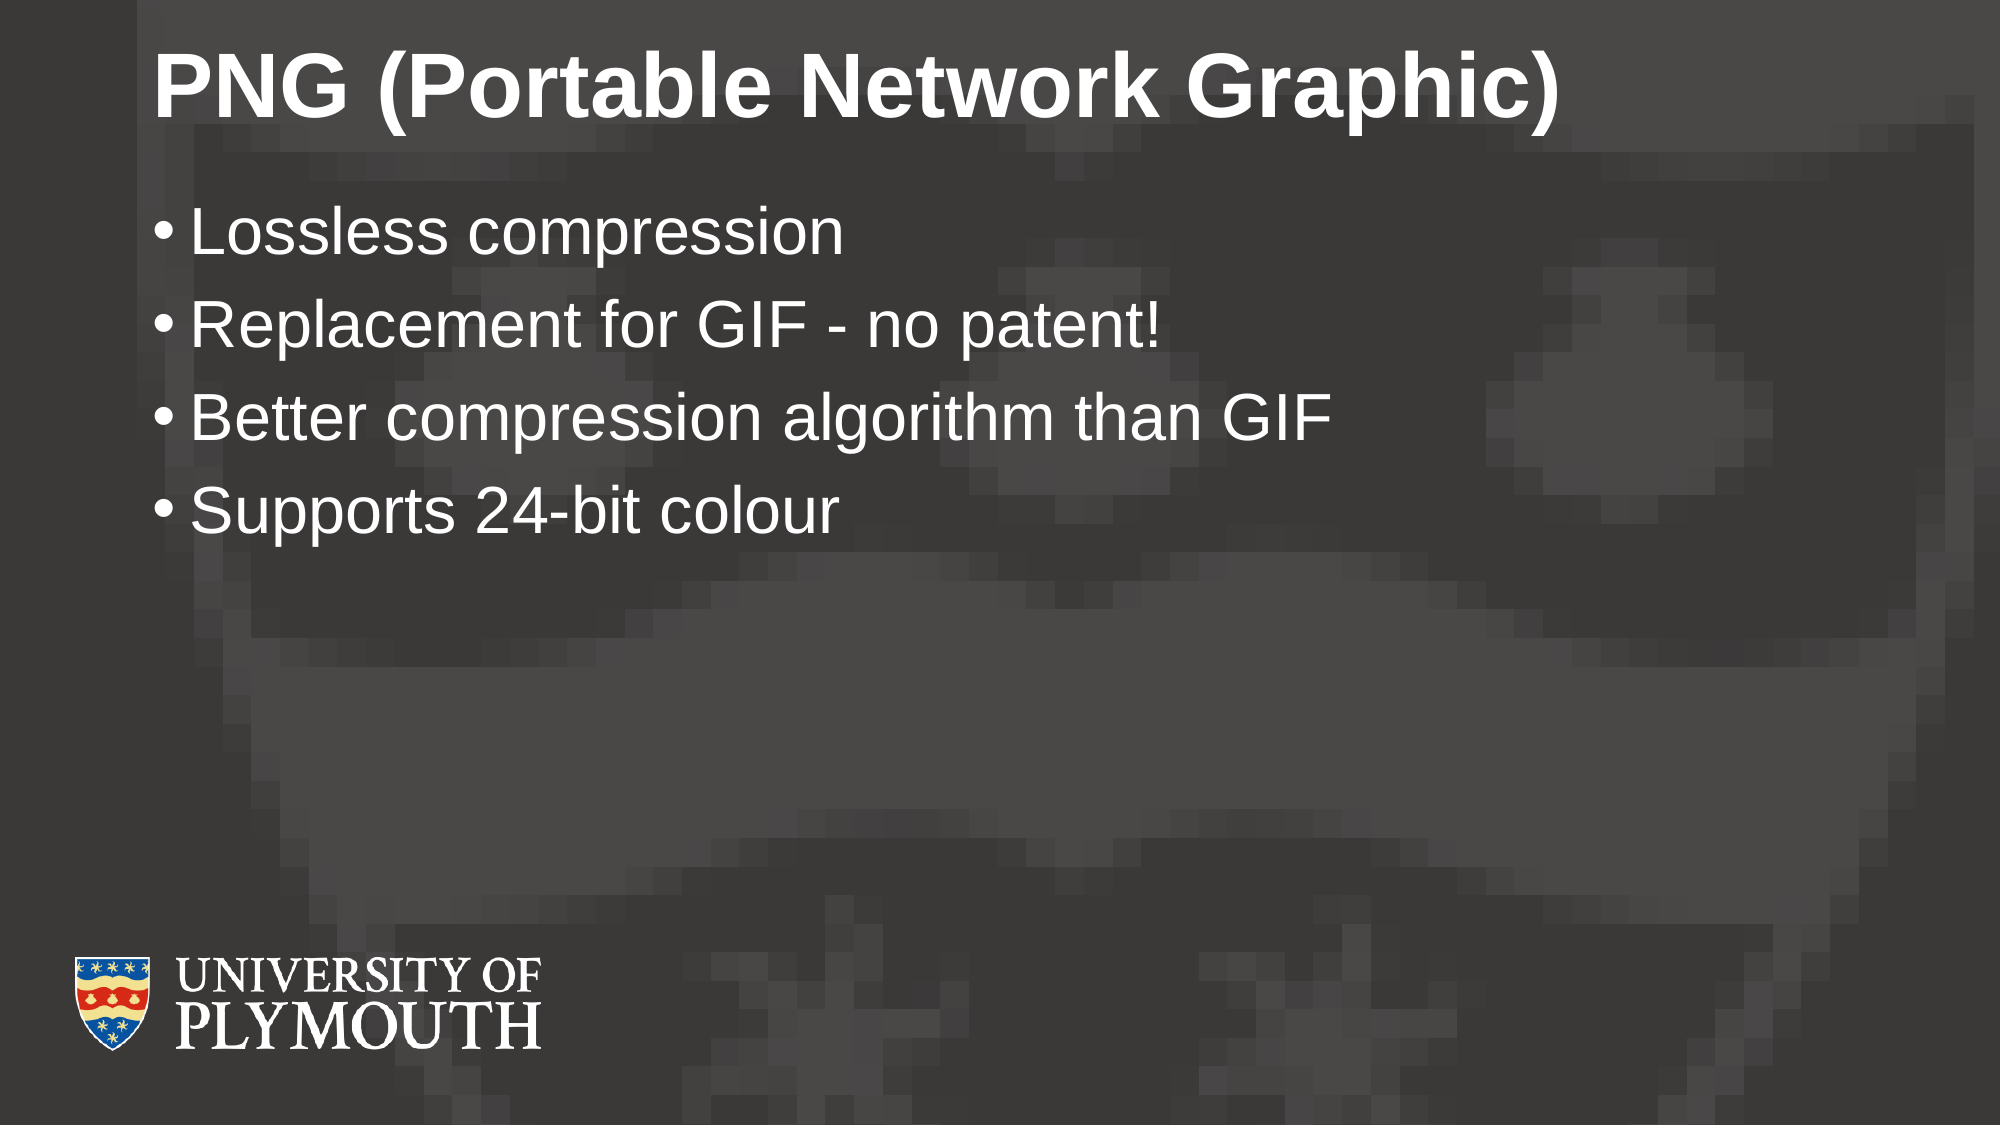

# PNG (Portable Network Graphic)
Lossless compression
Replacement for GIF - no patent!
Better compression algorithm than GIF
Supports 24-bit colour